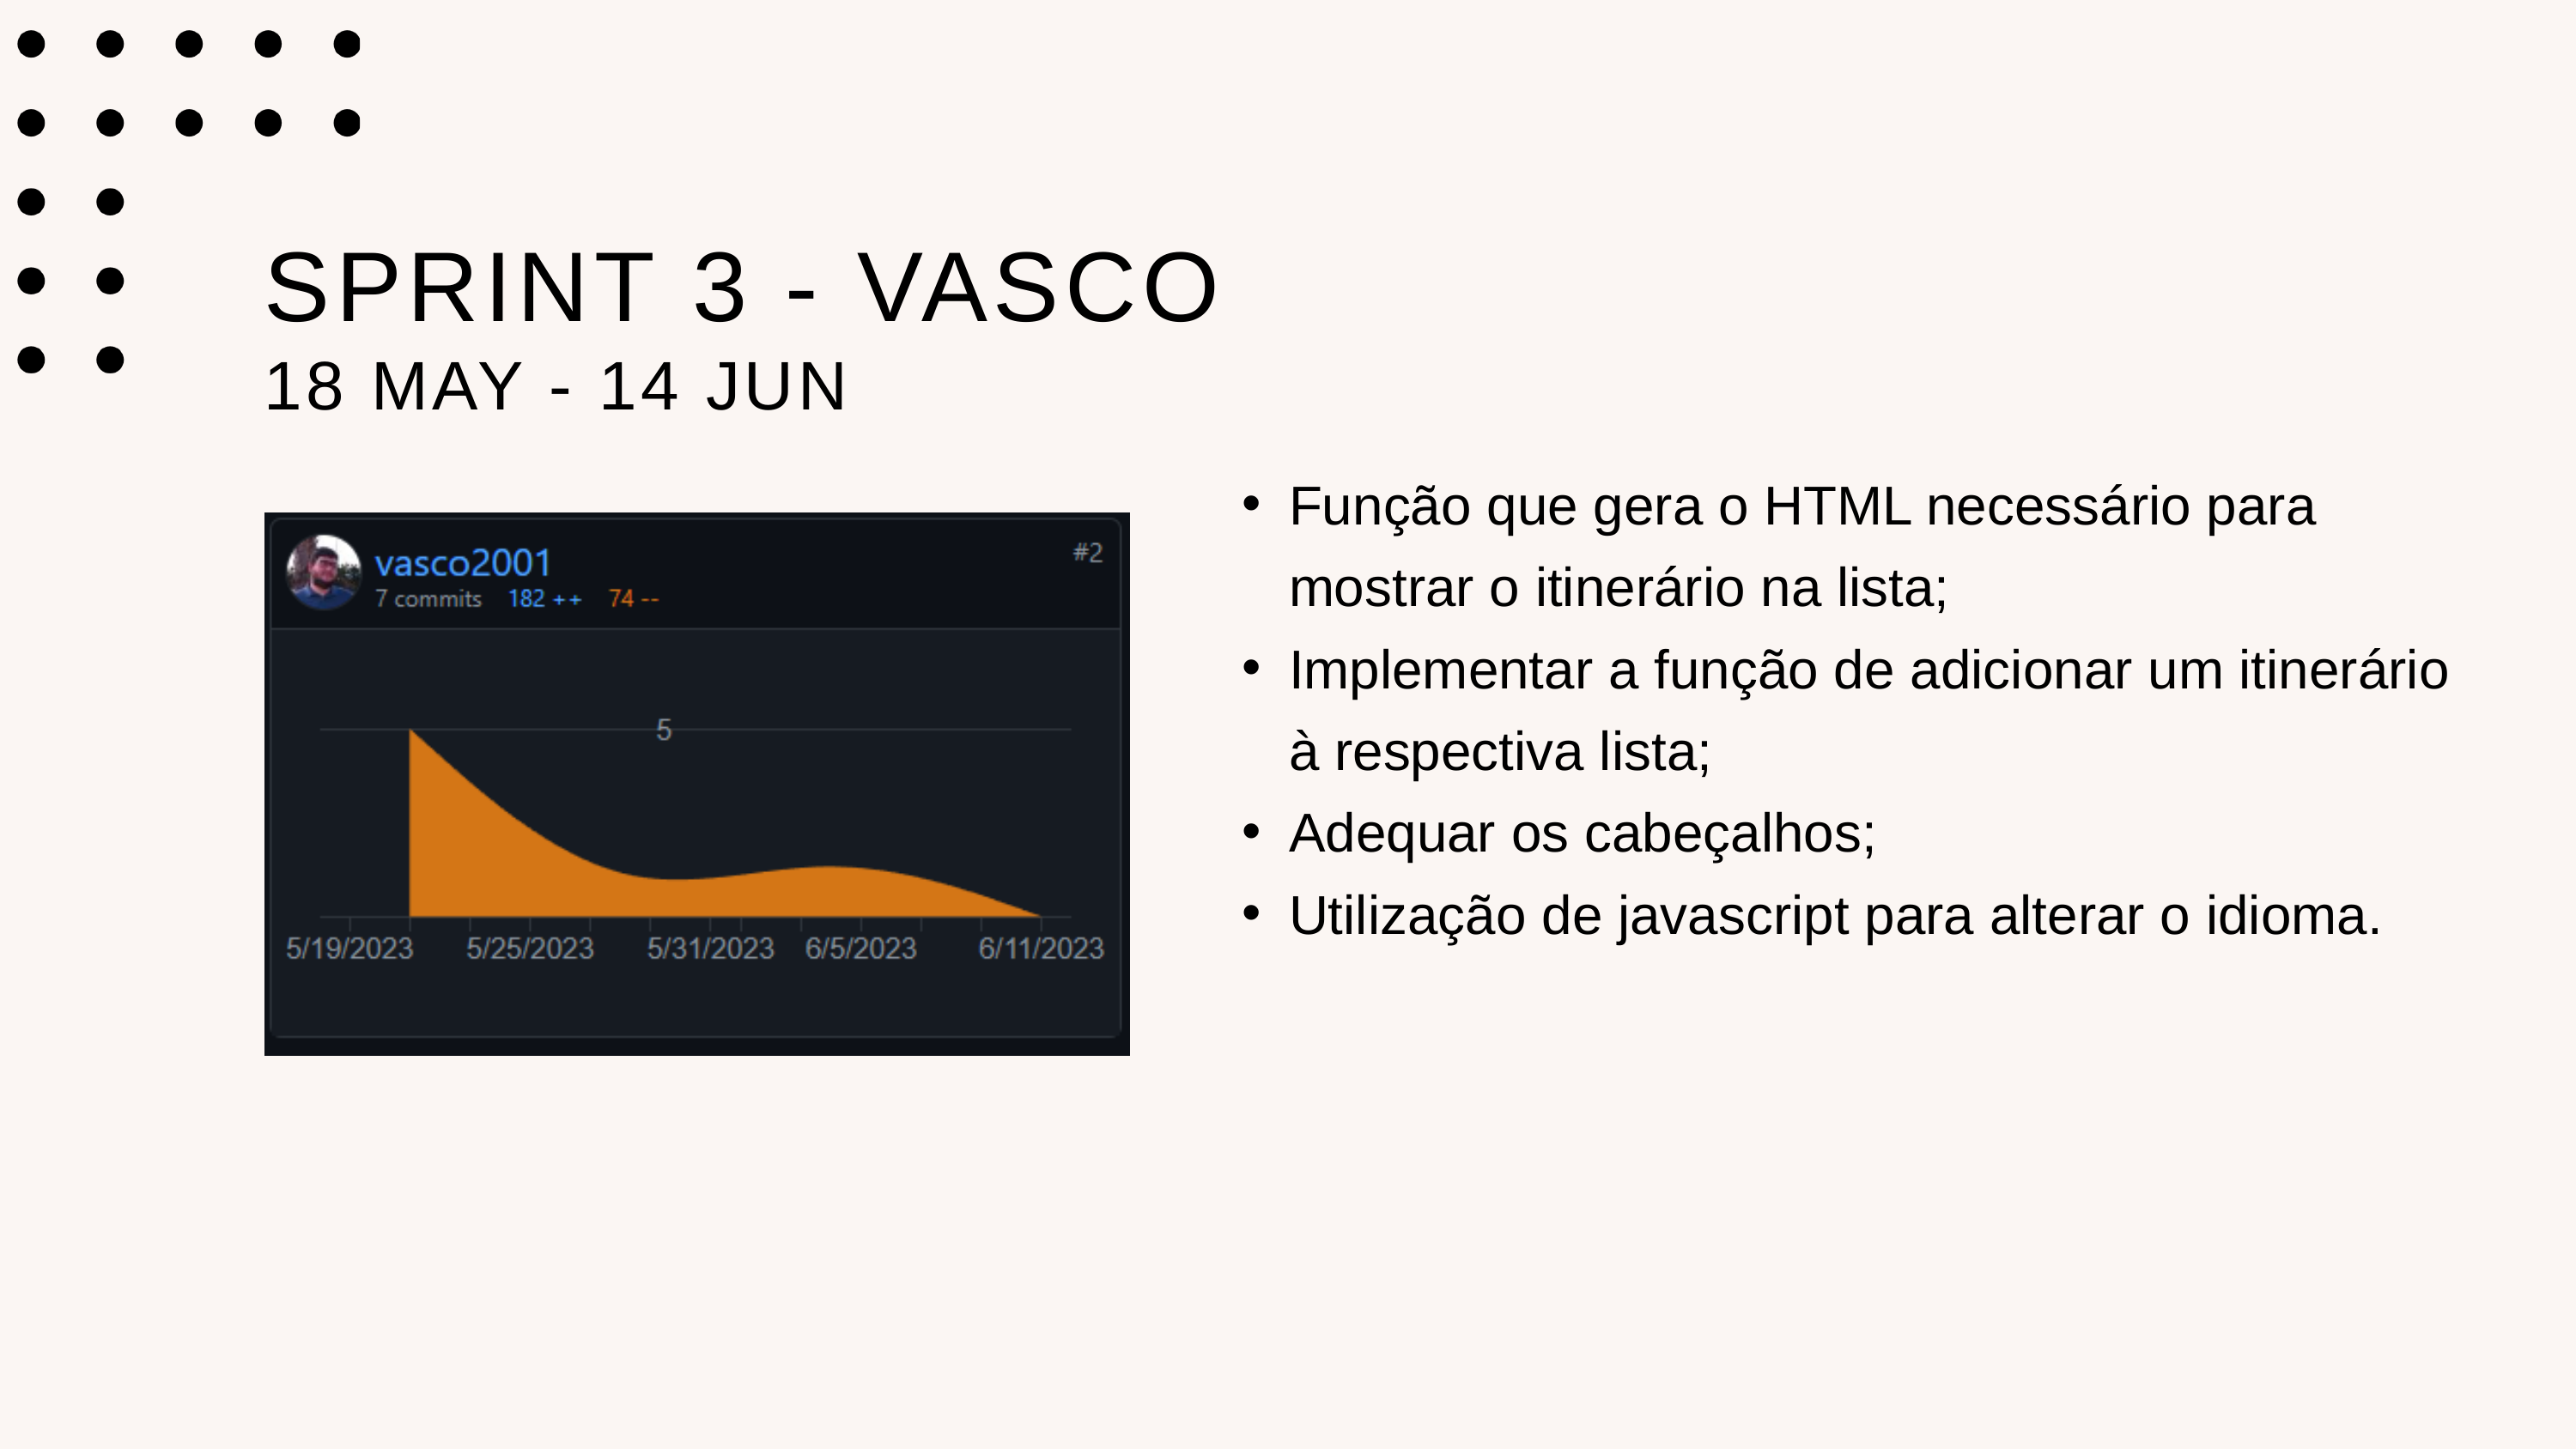

SPRINT 3 - VASCO
18 MAY - 14 JUN
Função que gera o HTML necessário para mostrar o itinerário na lista;
Implementar a função de adicionar um itinerário à respectiva lista;
Adequar os cabeçalhos;
Utilização de javascript para alterar o idioma.